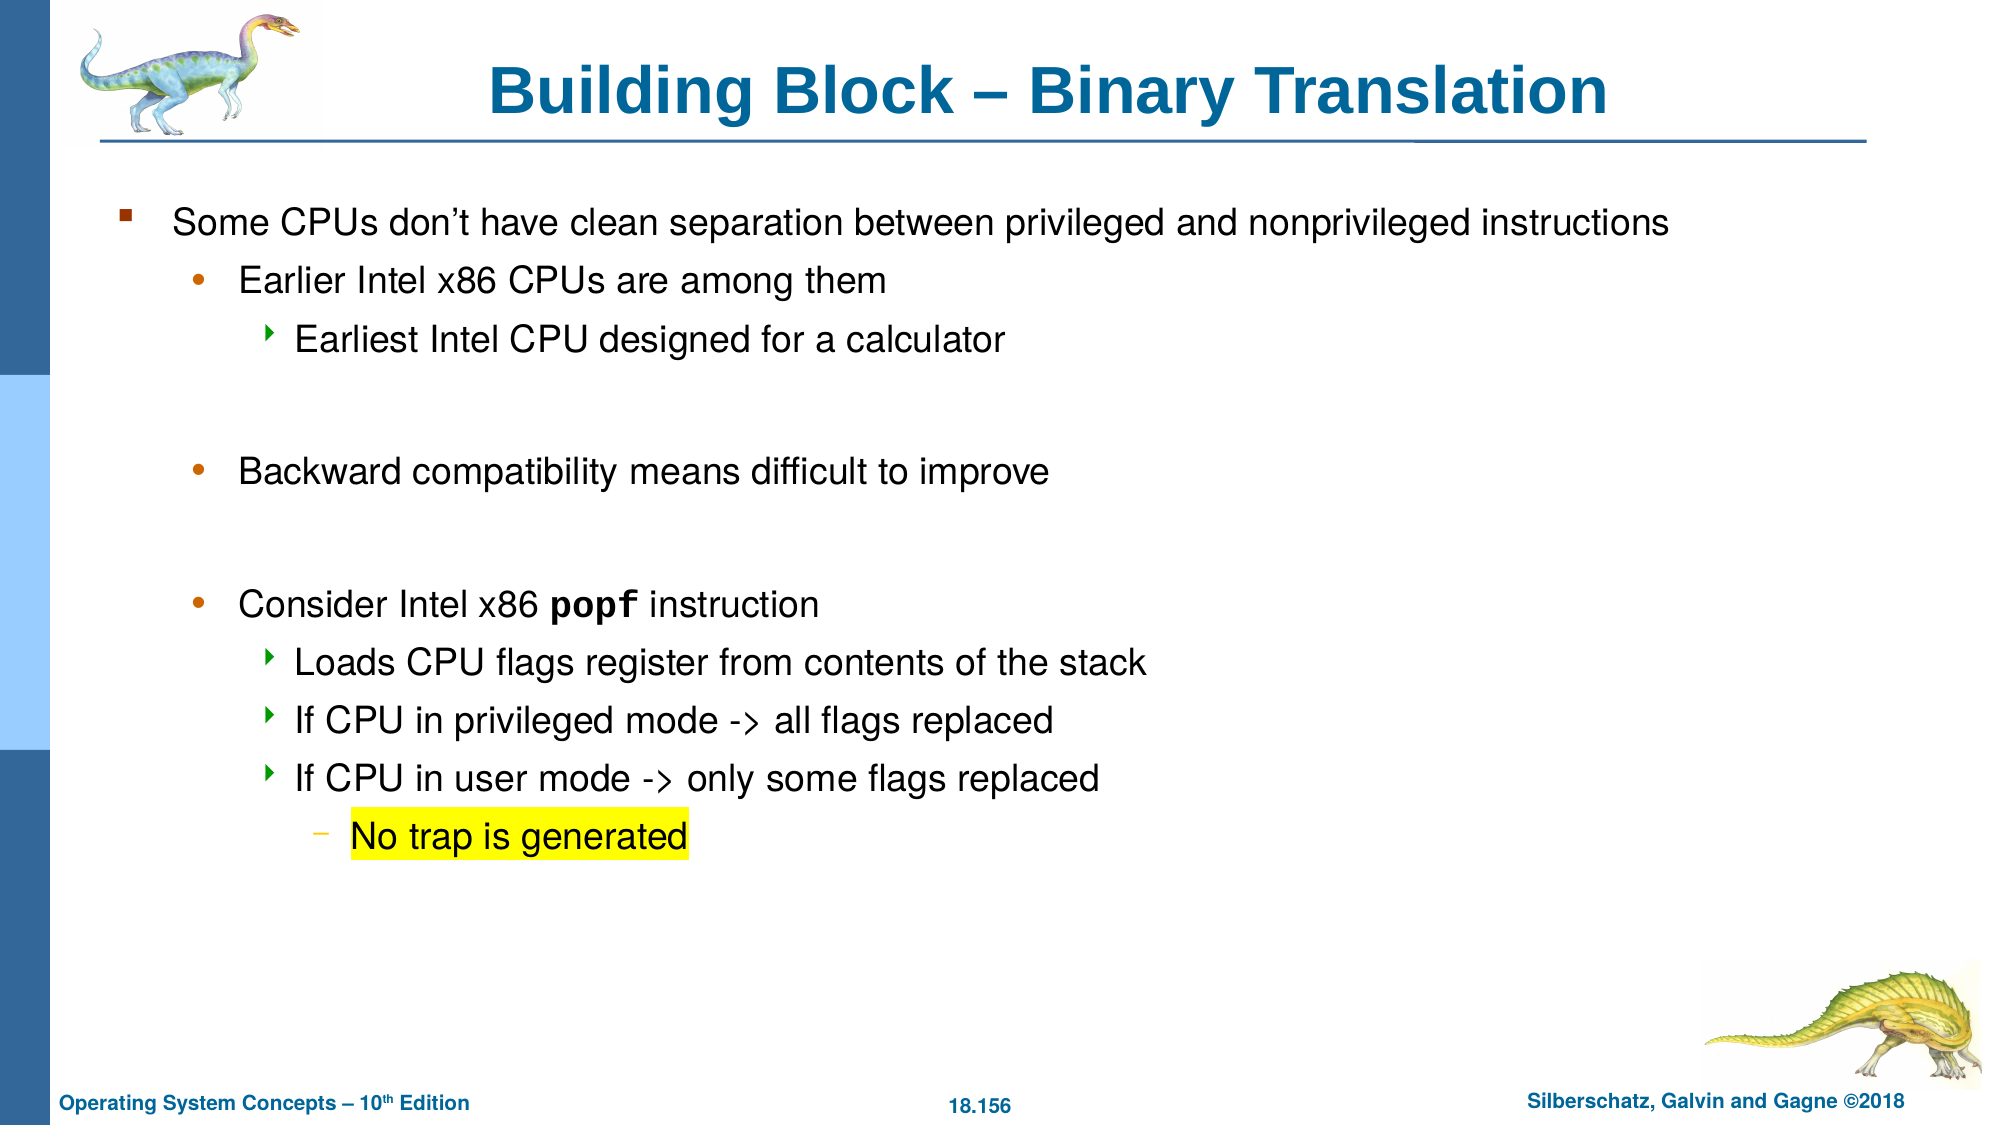

# Building Block – Binary Translation
Some CPUs don’t have clean separation between privileged and nonprivileged instructions
Earlier Intel x86 CPUs are among them
Earliest Intel CPU designed for a calculator

Backward compatibility means difficult to improve

Consider Intel x86 popf instruction
Loads CPU flags register from contents of the stack
If CPU in privileged mode -> all flags replaced
If CPU in user mode -> only some flags replaced
No trap is generated